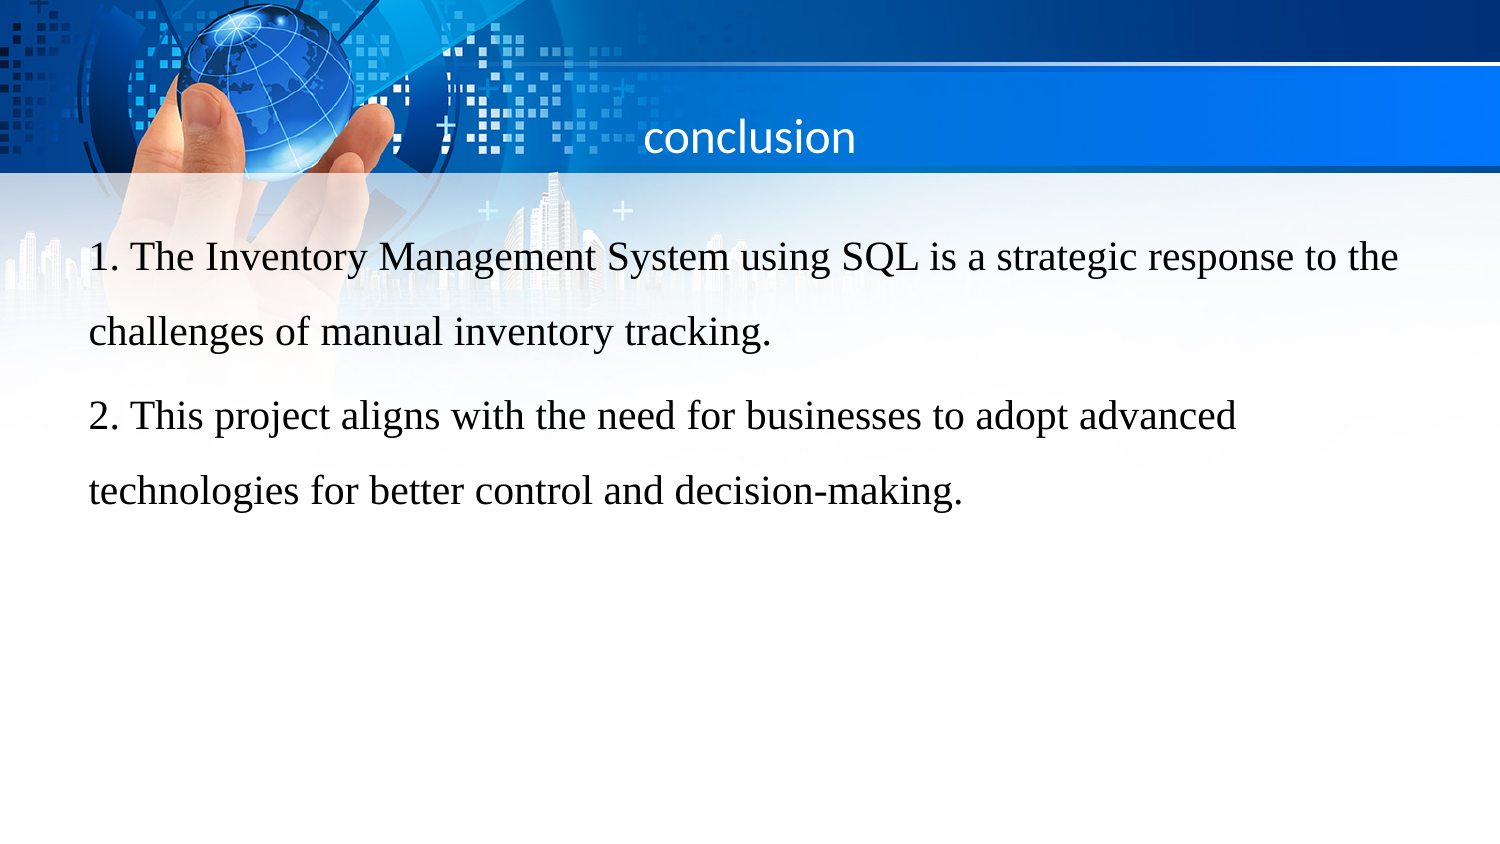

# conclusion
1. The Inventory Management System using SQL is a strategic response to the challenges of manual inventory tracking.
2. This project aligns with the need for businesses to adopt advanced technologies for better control and decision-making.